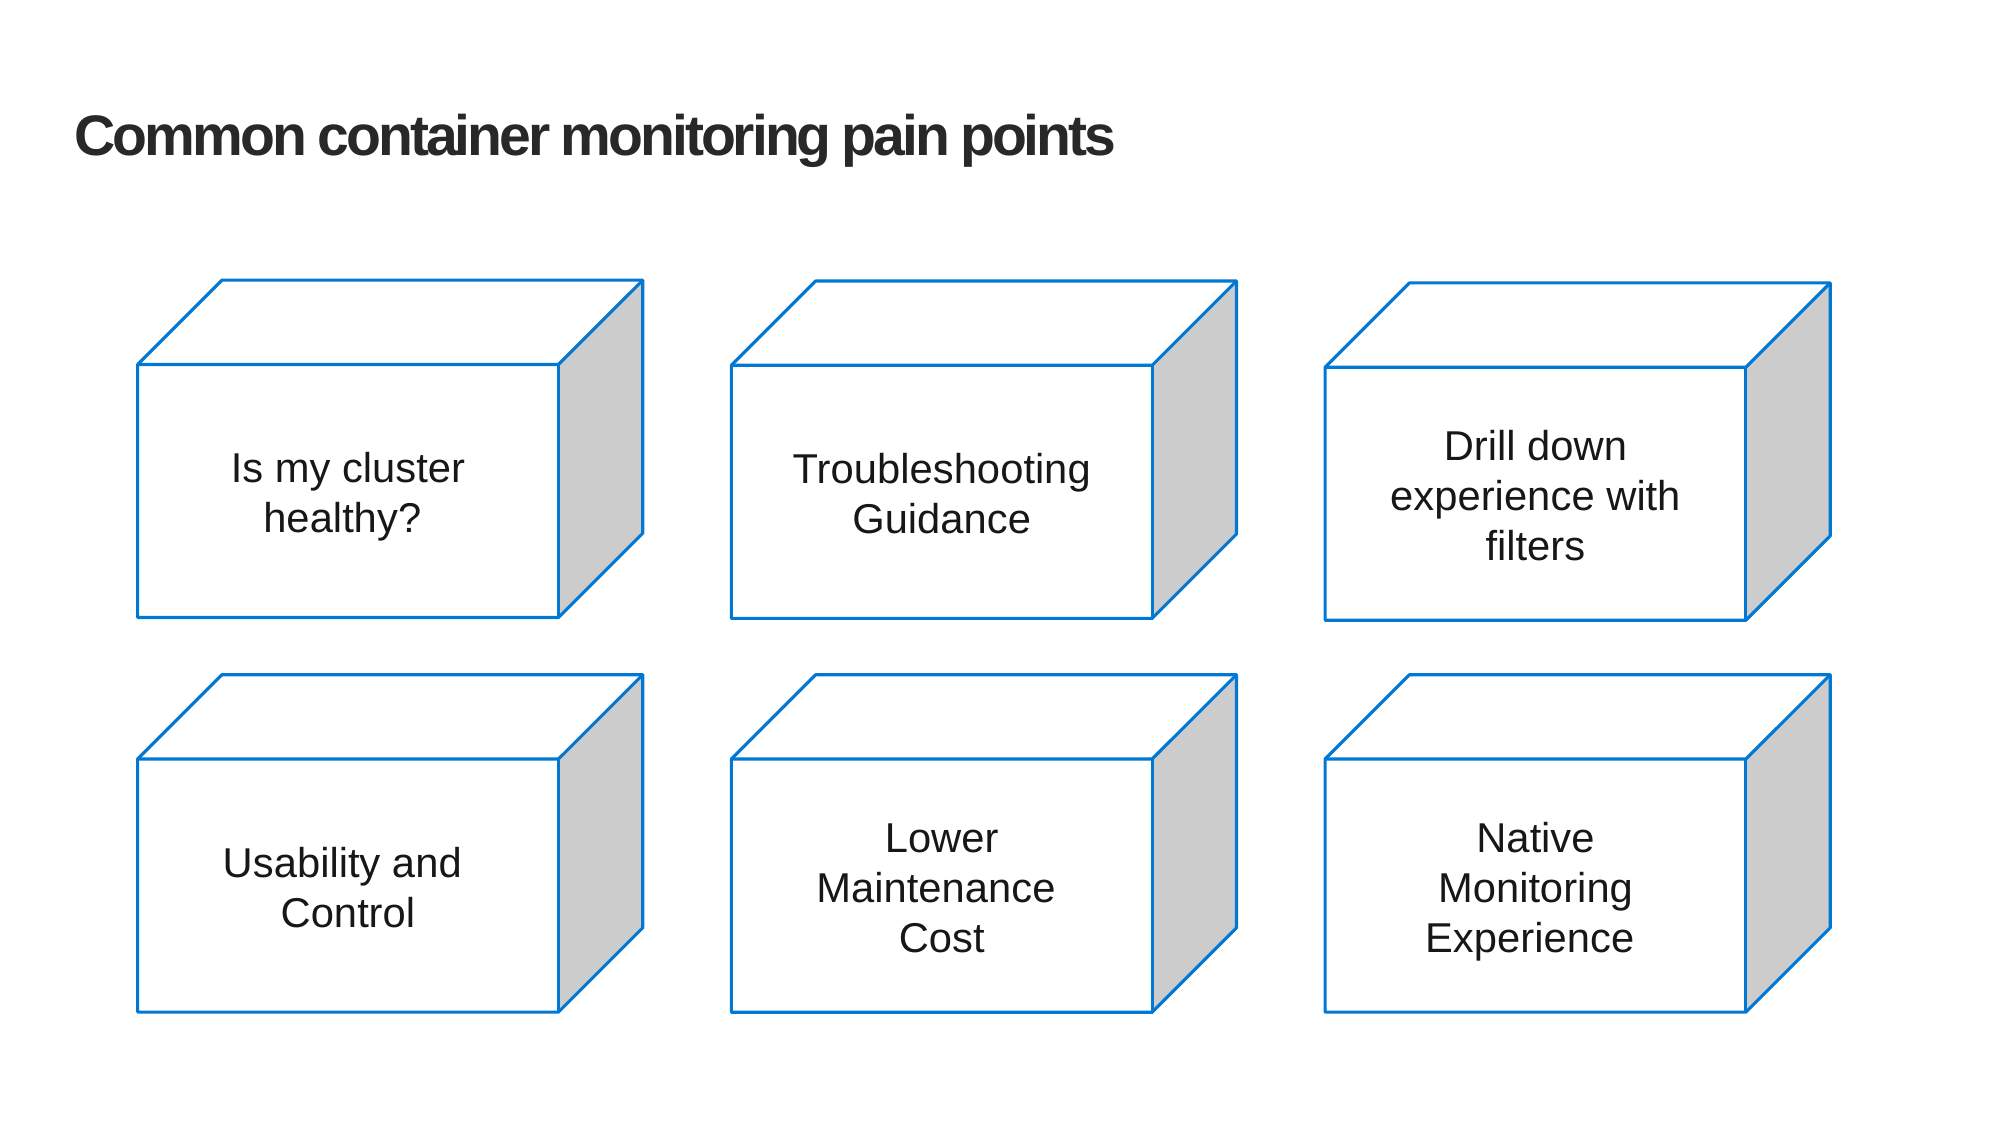

# Common container monitoring pain points
Is my cluster healthy?
“I am having an issue
with my application but cannot see any issues?“
Troubleshooting Guidance
“many tools have nice graphs but does not
help where to go to troubleshoot next”
“I want to dig within the cluster but have filter to focus on my workloads.”
Drill down experience with filters
“if I am using Azure, can Microsoft provide monitoring tools for me?”
Native Monitoring Experience
Lower
Maintenance
Cost
“I don’t want my devs to touch kubectl commands. It is another tool with additional learning.”
Usability and
Control
“I know OSS monitoring products, but I want to focus on my products rather maintaining monitoring tools.”